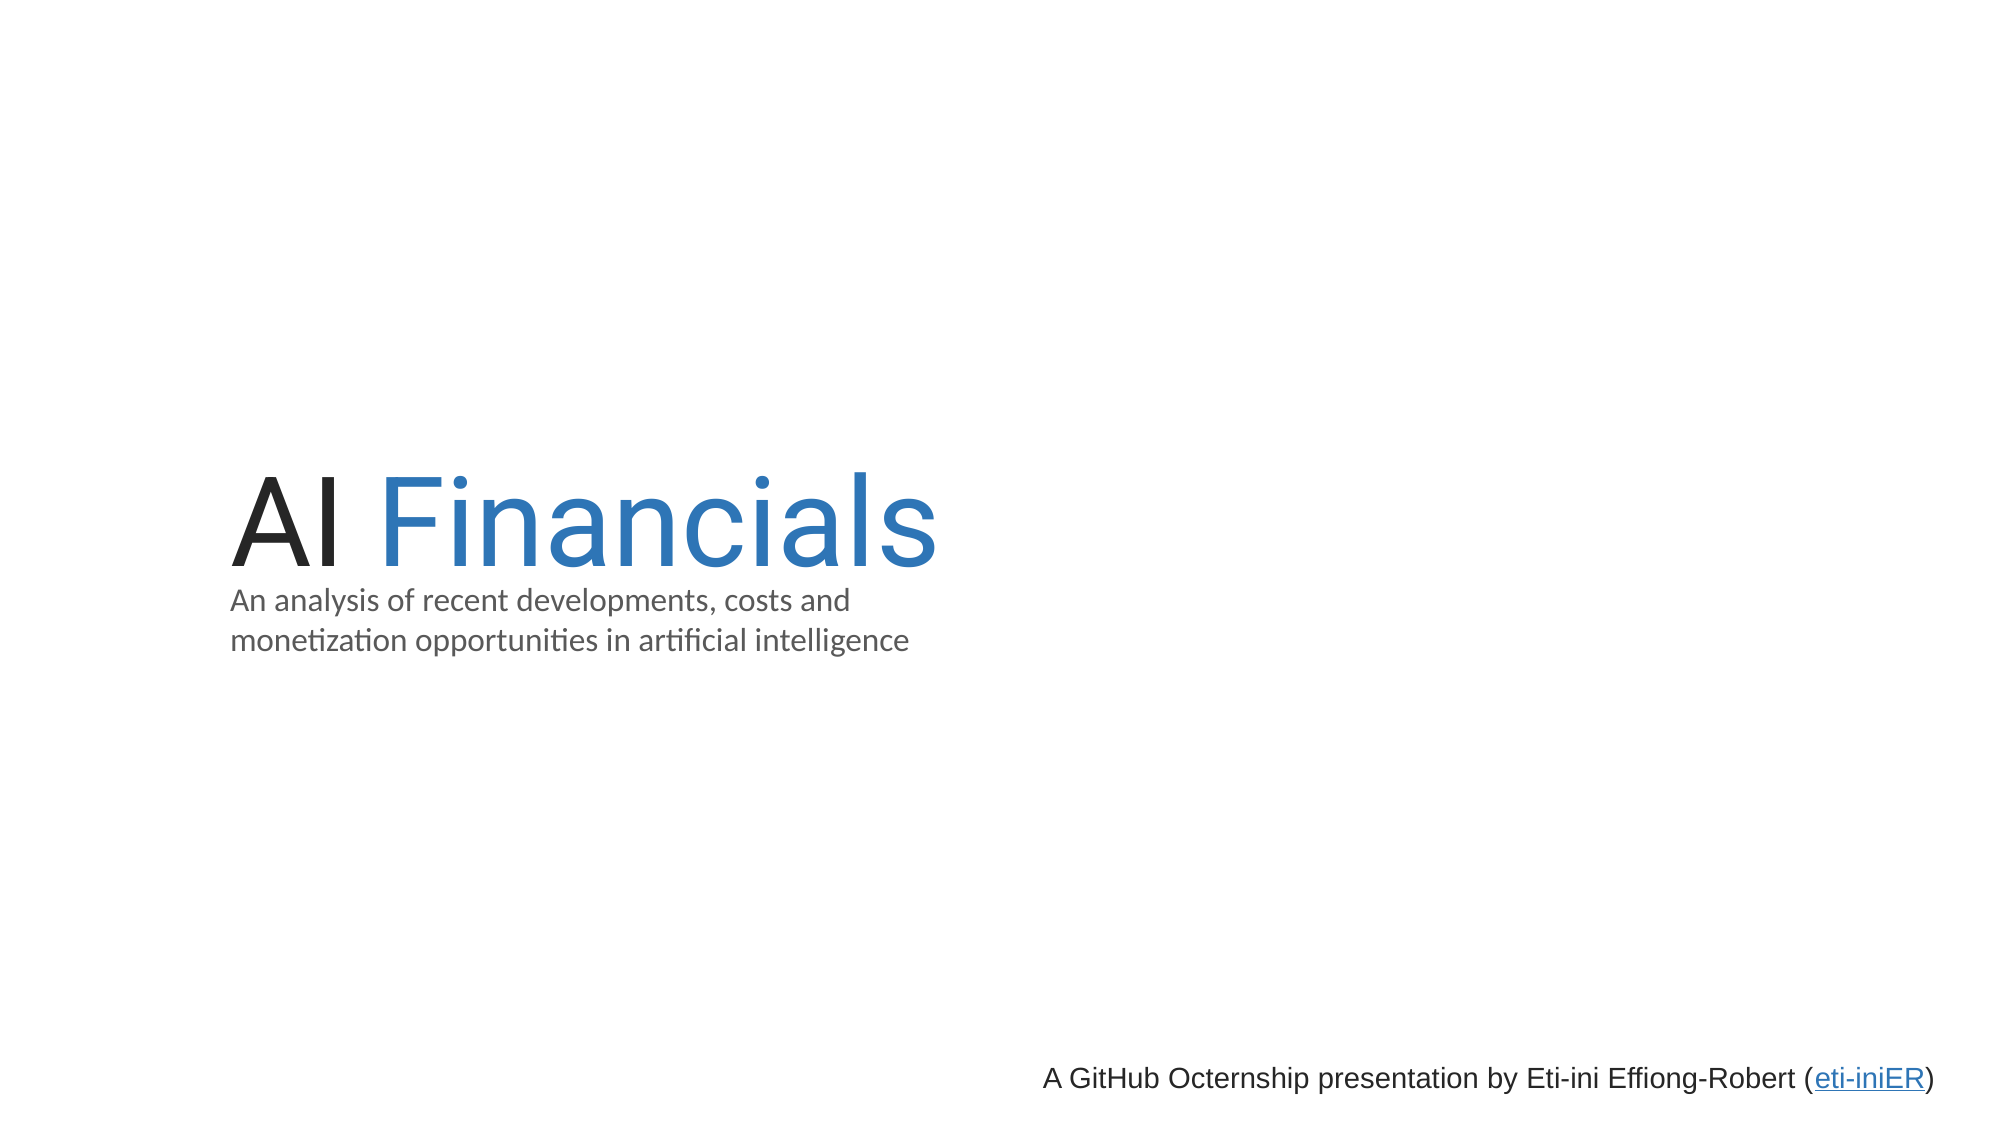

AI Financials
An analysis of recent developments, costs and monetization opportunities in artificial intelligence
A GitHub Octernship presentation by Eti-ini Effiong-Robert (eti-iniER)